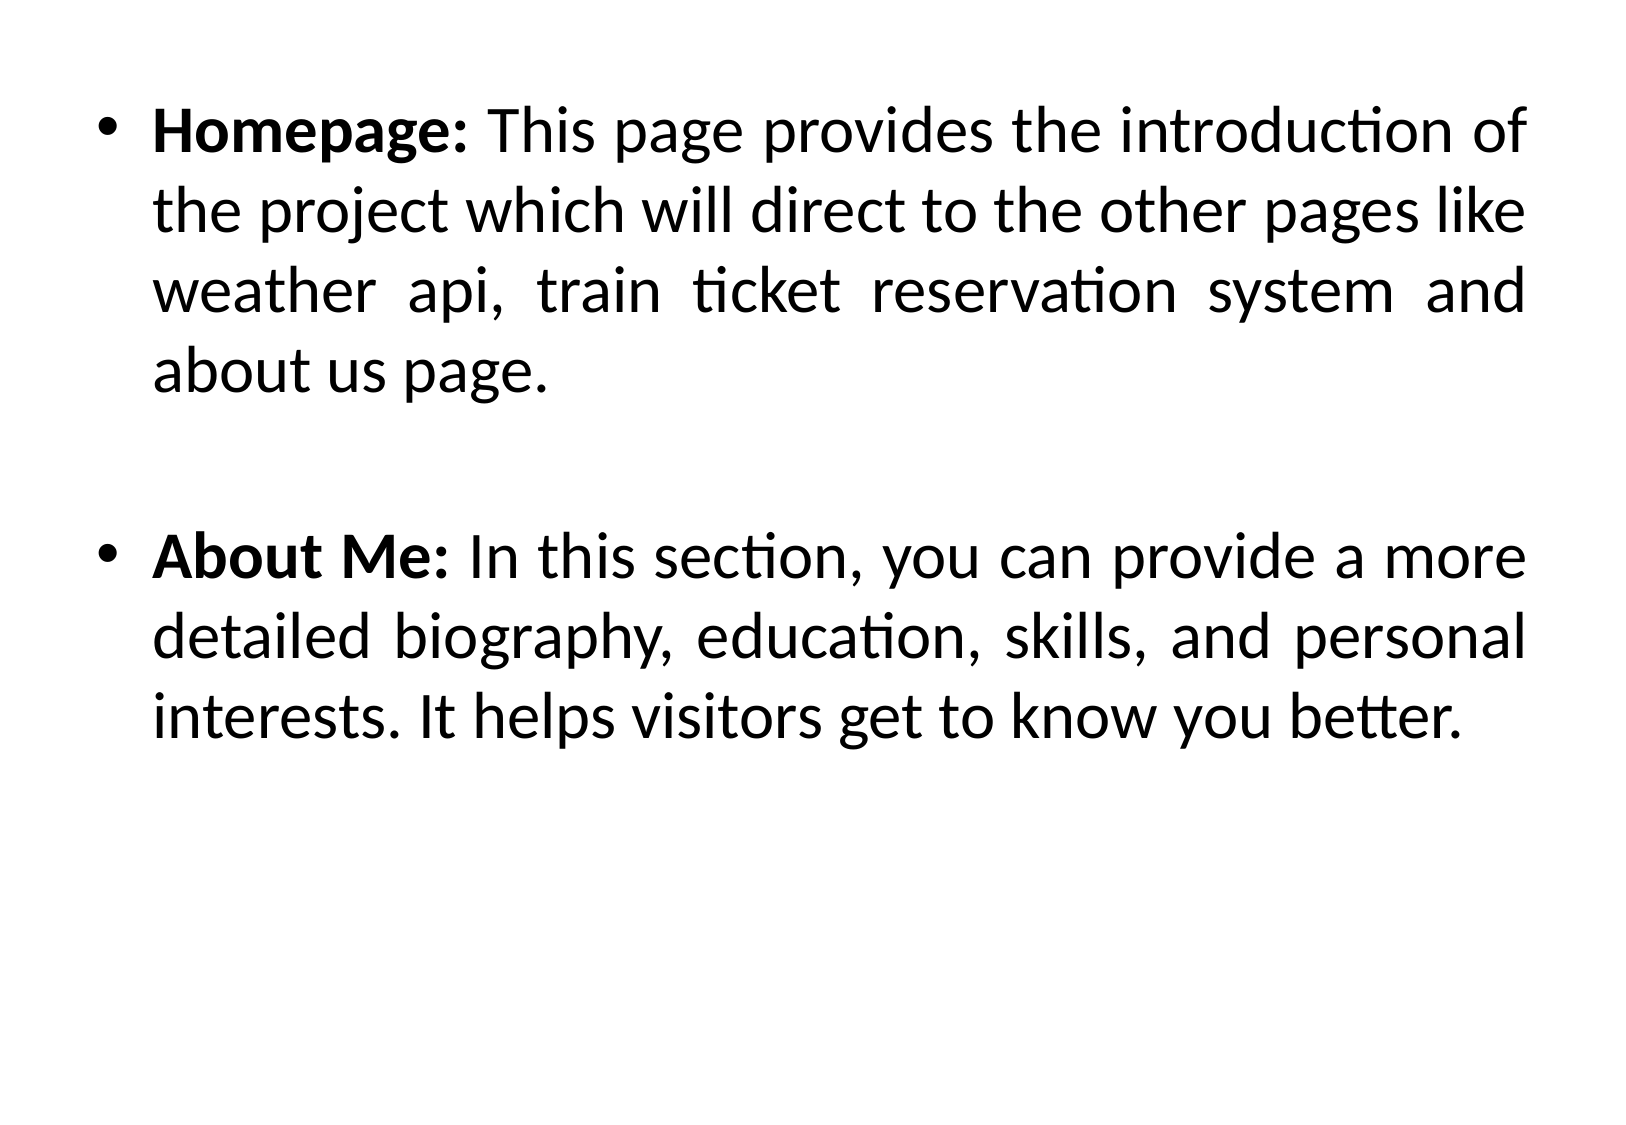

Homepage: This page provides the introduction of the project which will direct to the other pages like weather api, train ticket reservation system and about us page.

About Me: In this section, you can provide a more detailed biography, education, skills, and personal interests. It helps visitors get to know you better.